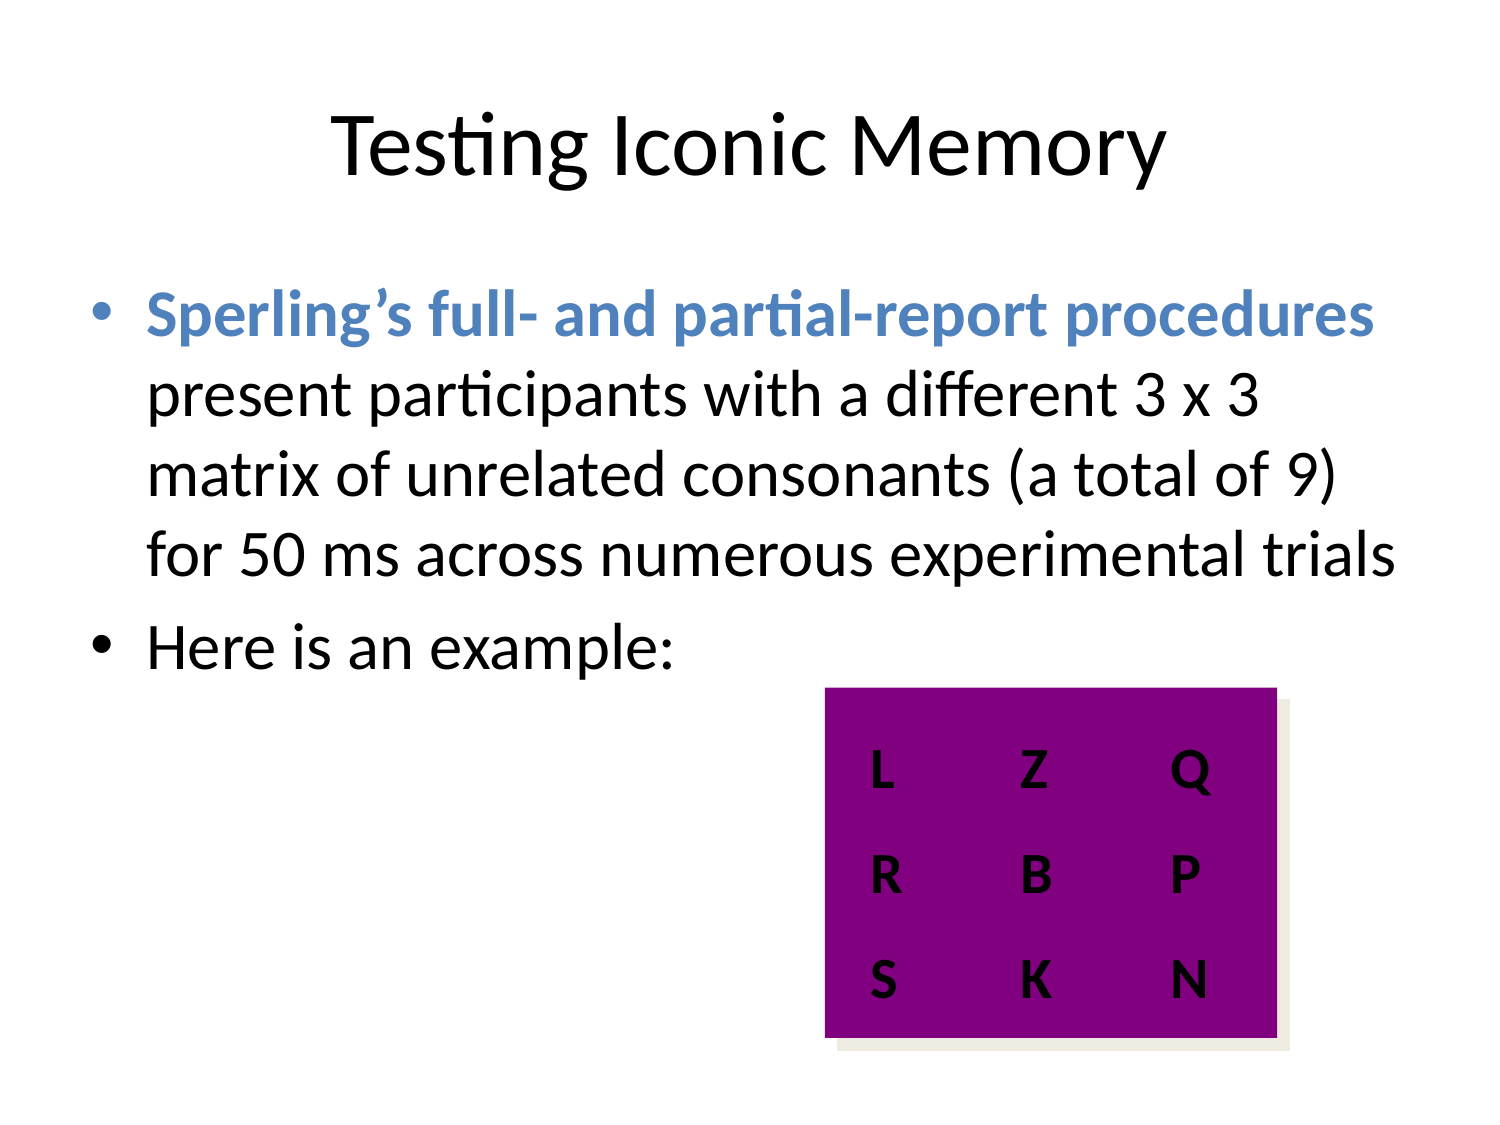

# Testing Iconic Memory
Sperling’s full- and partial-report procedures present participants with a different 3 x 3 matrix of unrelated consonants (a total of 9) for 50 ms across numerous experimental trials
Here is an example:
L	Z	Q
R	B	P
S	K	N